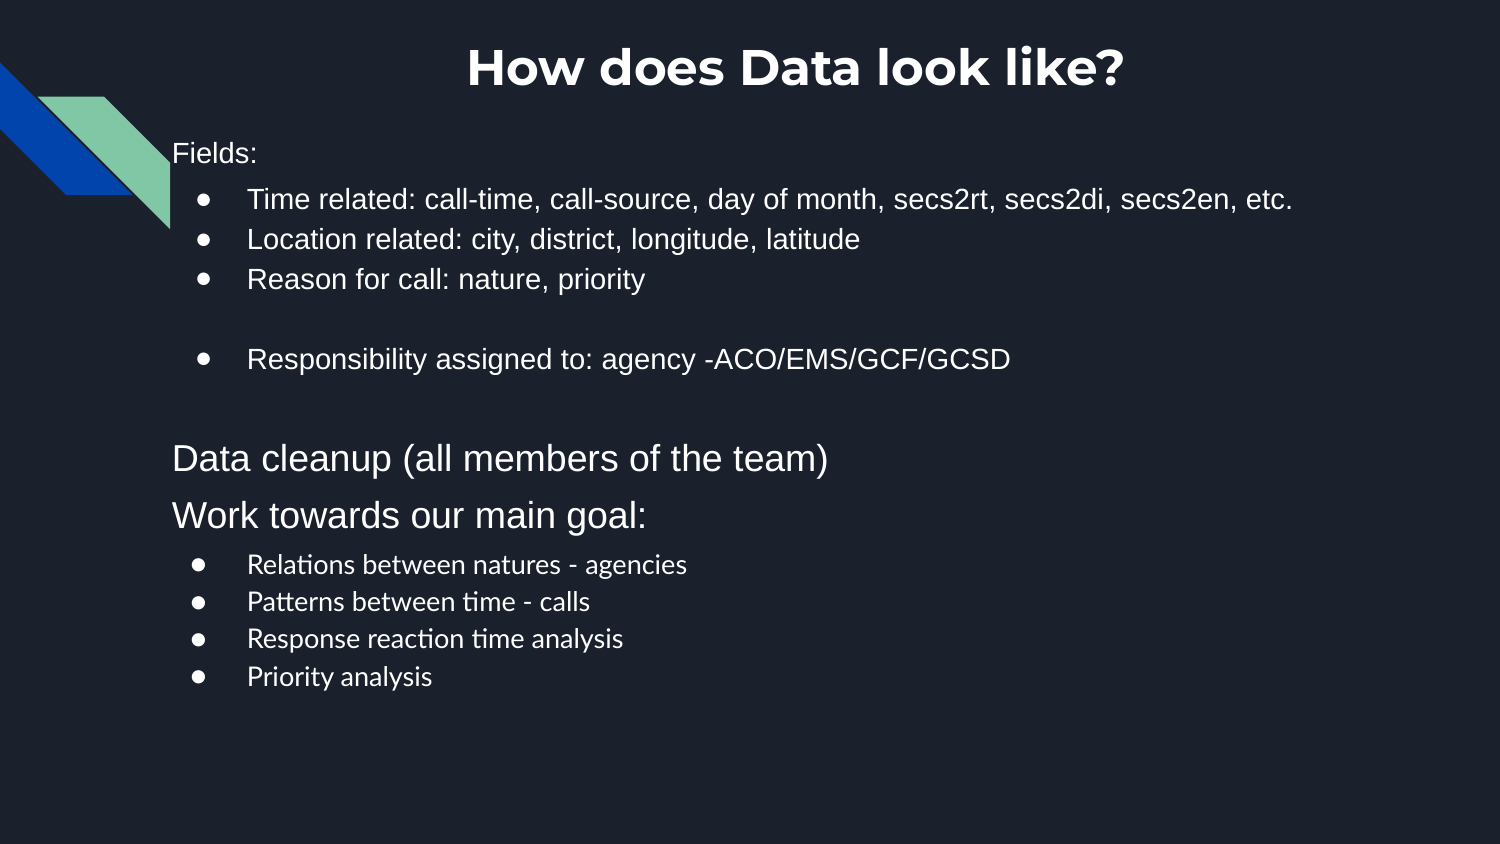

# How does Data look like?
Fields:
Time related: call-time, call-source, day of month, secs2rt, secs2di, secs2en, etc.
Location related: city, district, longitude, latitude
Reason for call: nature, priority
Responsibility assigned to: agency -ACO/EMS/GCF/GCSD

Data cleanup (all members of the team)
Work towards our main goal:
Relations between natures - agencies
Patterns between time - calls
Response reaction time analysis
Priority analysis